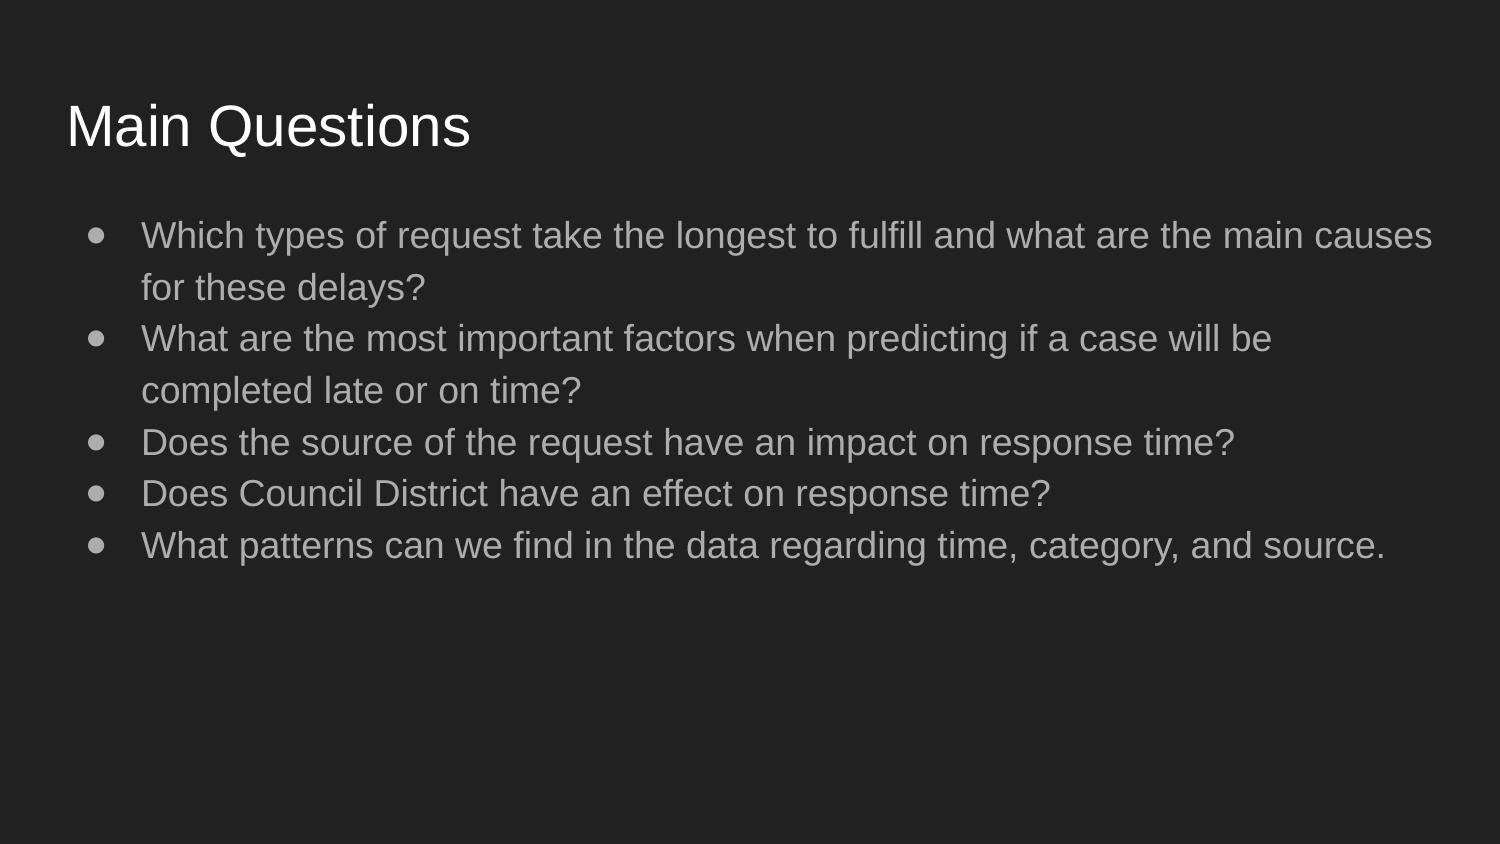

# Main Questions
Which types of request take the longest to fulfill and what are the main causes for these delays?
What are the most important factors when predicting if a case will be completed late or on time?
Does the source of the request have an impact on response time?
Does Council District have an effect on response time?
What patterns can we find in the data regarding time, category, and source.